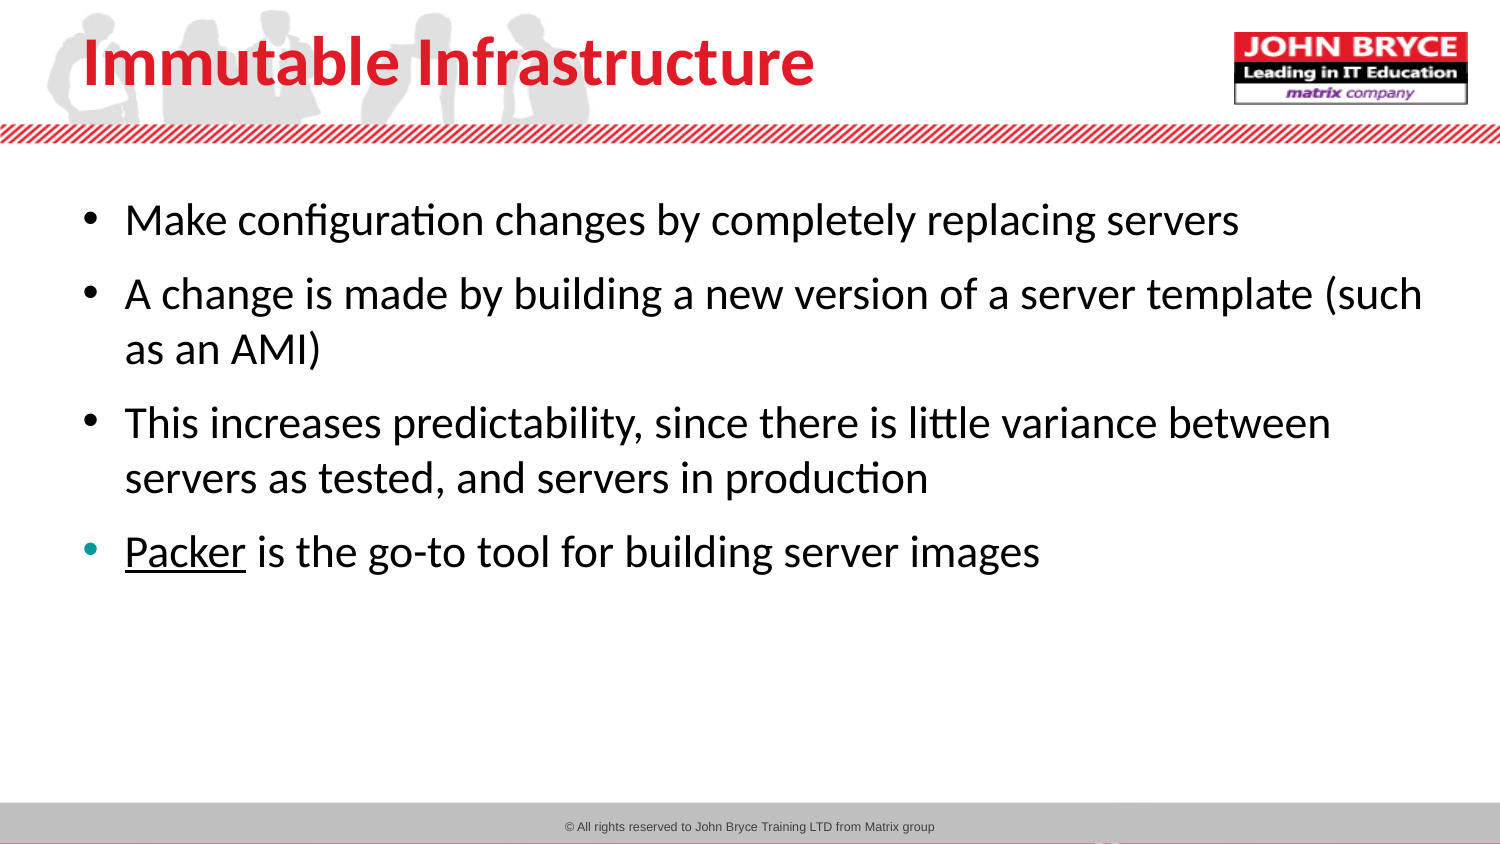

# Immutable Infrastructure
Make configuration changes by completely replacing servers
A change is made by building a new version of a server template (such as an AMI)
This increases predictability, since there is little variance between servers as tested, and servers in production
Packer is the go-to tool for building server images
47